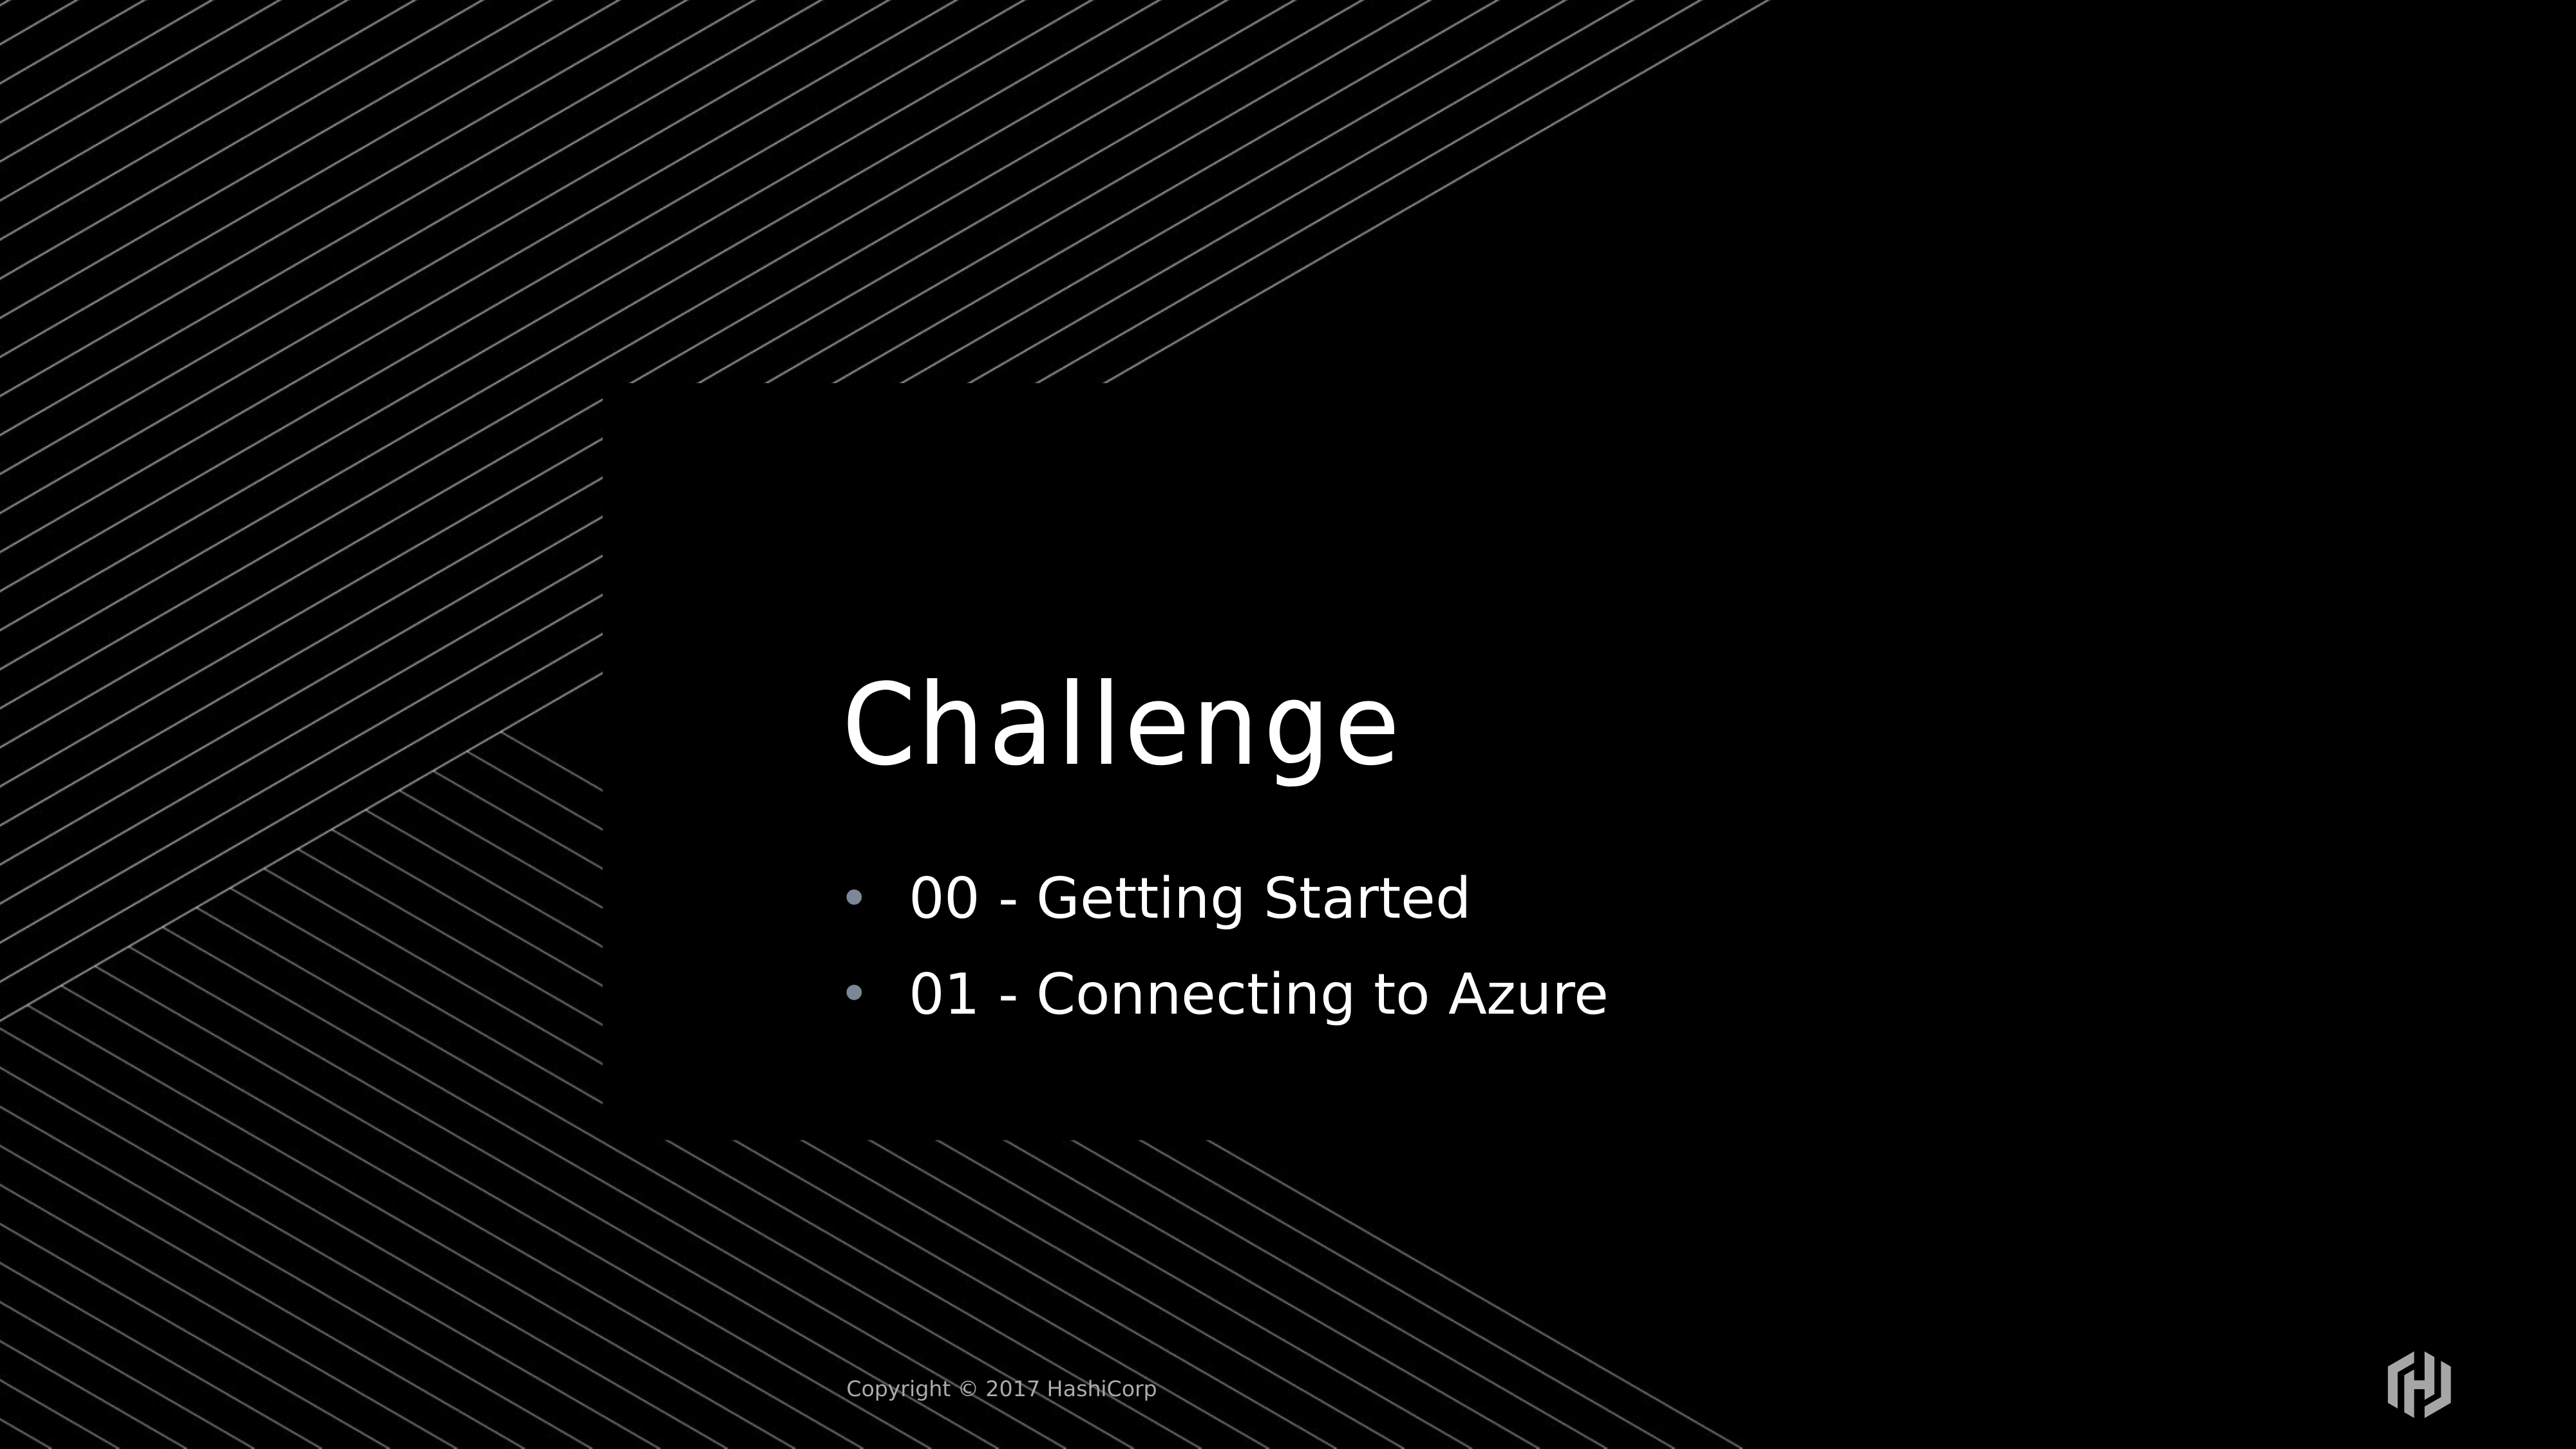

# Challenge
00 - Getting Started
01 - Connecting to Azure